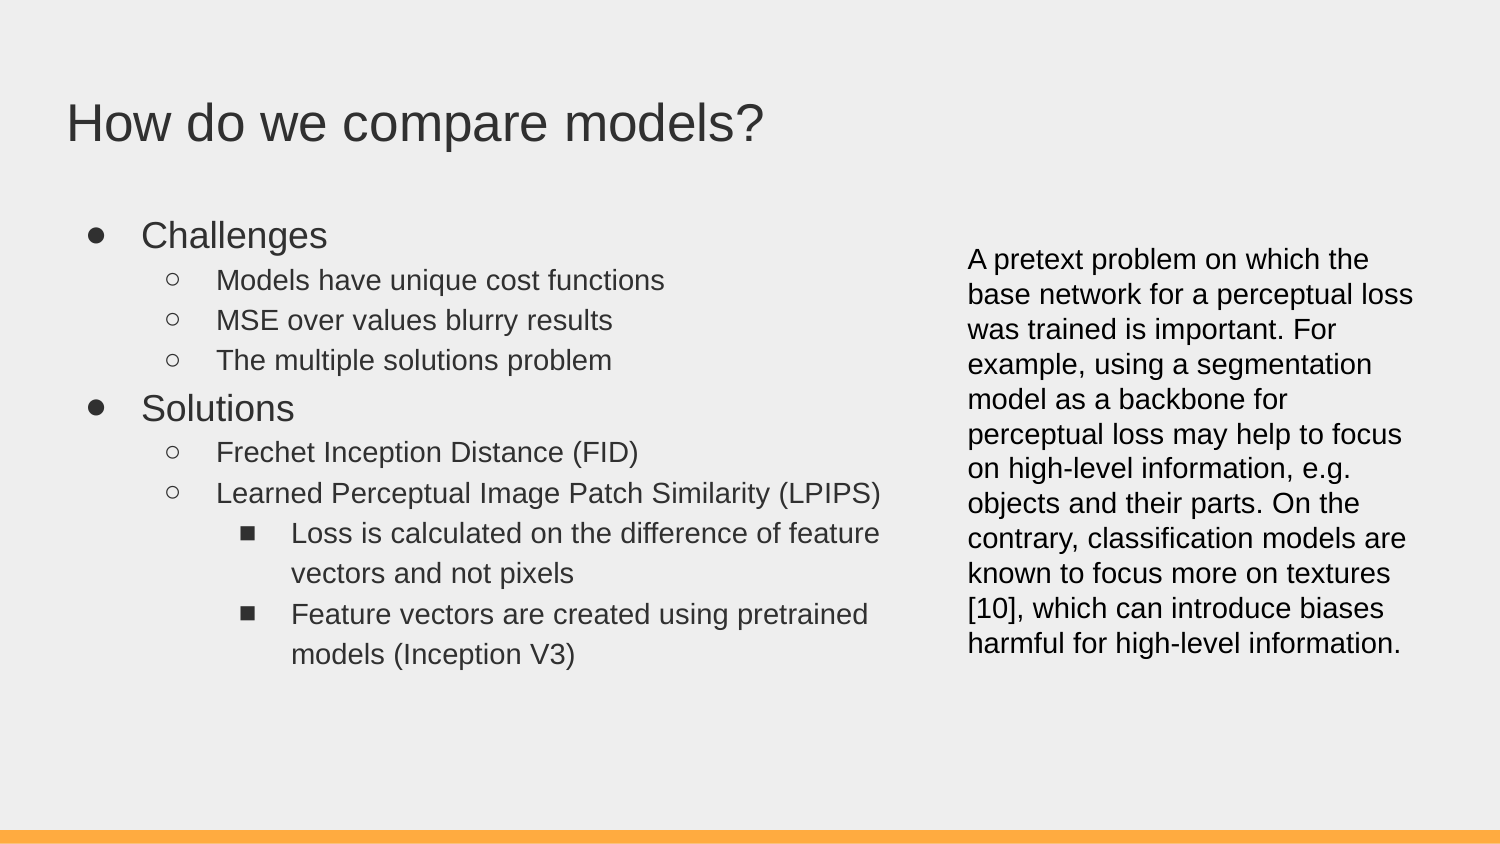

# How do we compare models?
Challenges
Models have unique cost functions
MSE over values blurry results
The multiple solutions problem
Solutions
Frechet Inception Distance (FID)
Learned Perceptual Image Patch Similarity (LPIPS)
Loss is calculated on the difference of feature vectors and not pixels
Feature vectors are created using pretrained models (Inception V3)
A pretext problem on which the base network for a perceptual loss was trained is important. For example, using a segmentation model as a backbone for perceptual loss may help to focus on high-level information, e.g. objects and their parts. On the contrary, classification models are known to focus more on textures [10], which can introduce biases harmful for high-level information.